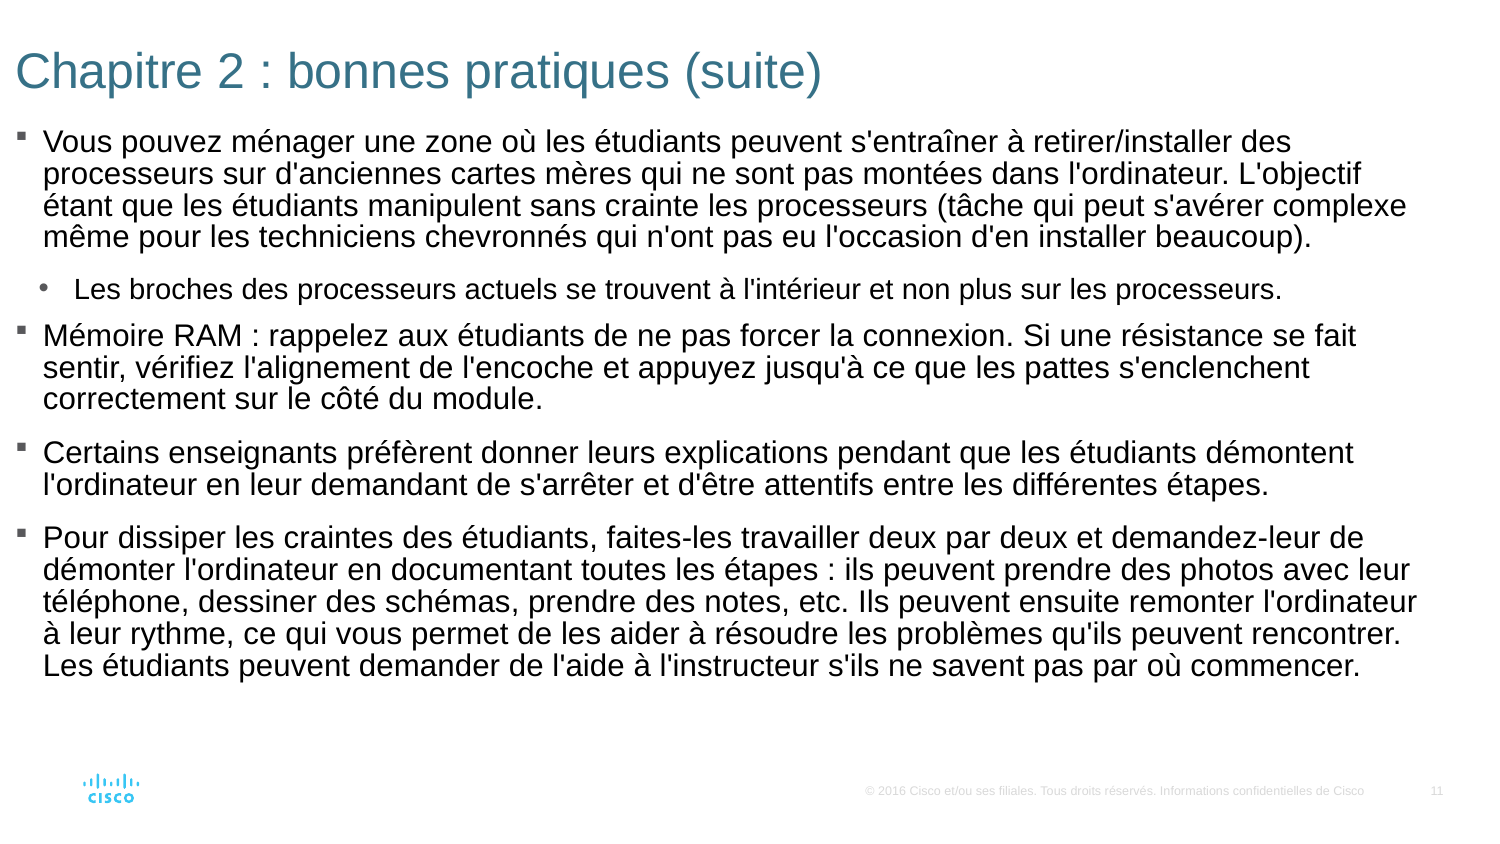

# Chapitre 2 : bonnes pratiques (suite)
Vous pouvez ménager une zone où les étudiants peuvent s'entraîner à retirer/installer des processeurs sur d'anciennes cartes mères qui ne sont pas montées dans l'ordinateur. L'objectif étant que les étudiants manipulent sans crainte les processeurs (tâche qui peut s'avérer complexe même pour les techniciens chevronnés qui n'ont pas eu l'occasion d'en installer beaucoup).
Les broches des processeurs actuels se trouvent à l'intérieur et non plus sur les processeurs.
Mémoire RAM : rappelez aux étudiants de ne pas forcer la connexion. Si une résistance se fait sentir, vérifiez l'alignement de l'encoche et appuyez jusqu'à ce que les pattes s'enclenchent correctement sur le côté du module.
Certains enseignants préfèrent donner leurs explications pendant que les étudiants démontent l'ordinateur en leur demandant de s'arrêter et d'être attentifs entre les différentes étapes.
Pour dissiper les craintes des étudiants, faites-les travailler deux par deux et demandez-leur de démonter l'ordinateur en documentant toutes les étapes : ils peuvent prendre des photos avec leur téléphone, dessiner des schémas, prendre des notes, etc. Ils peuvent ensuite remonter l'ordinateur à leur rythme, ce qui vous permet de les aider à résoudre les problèmes qu'ils peuvent rencontrer. Les étudiants peuvent demander de l'aide à l'instructeur s'ils ne savent pas par où commencer.